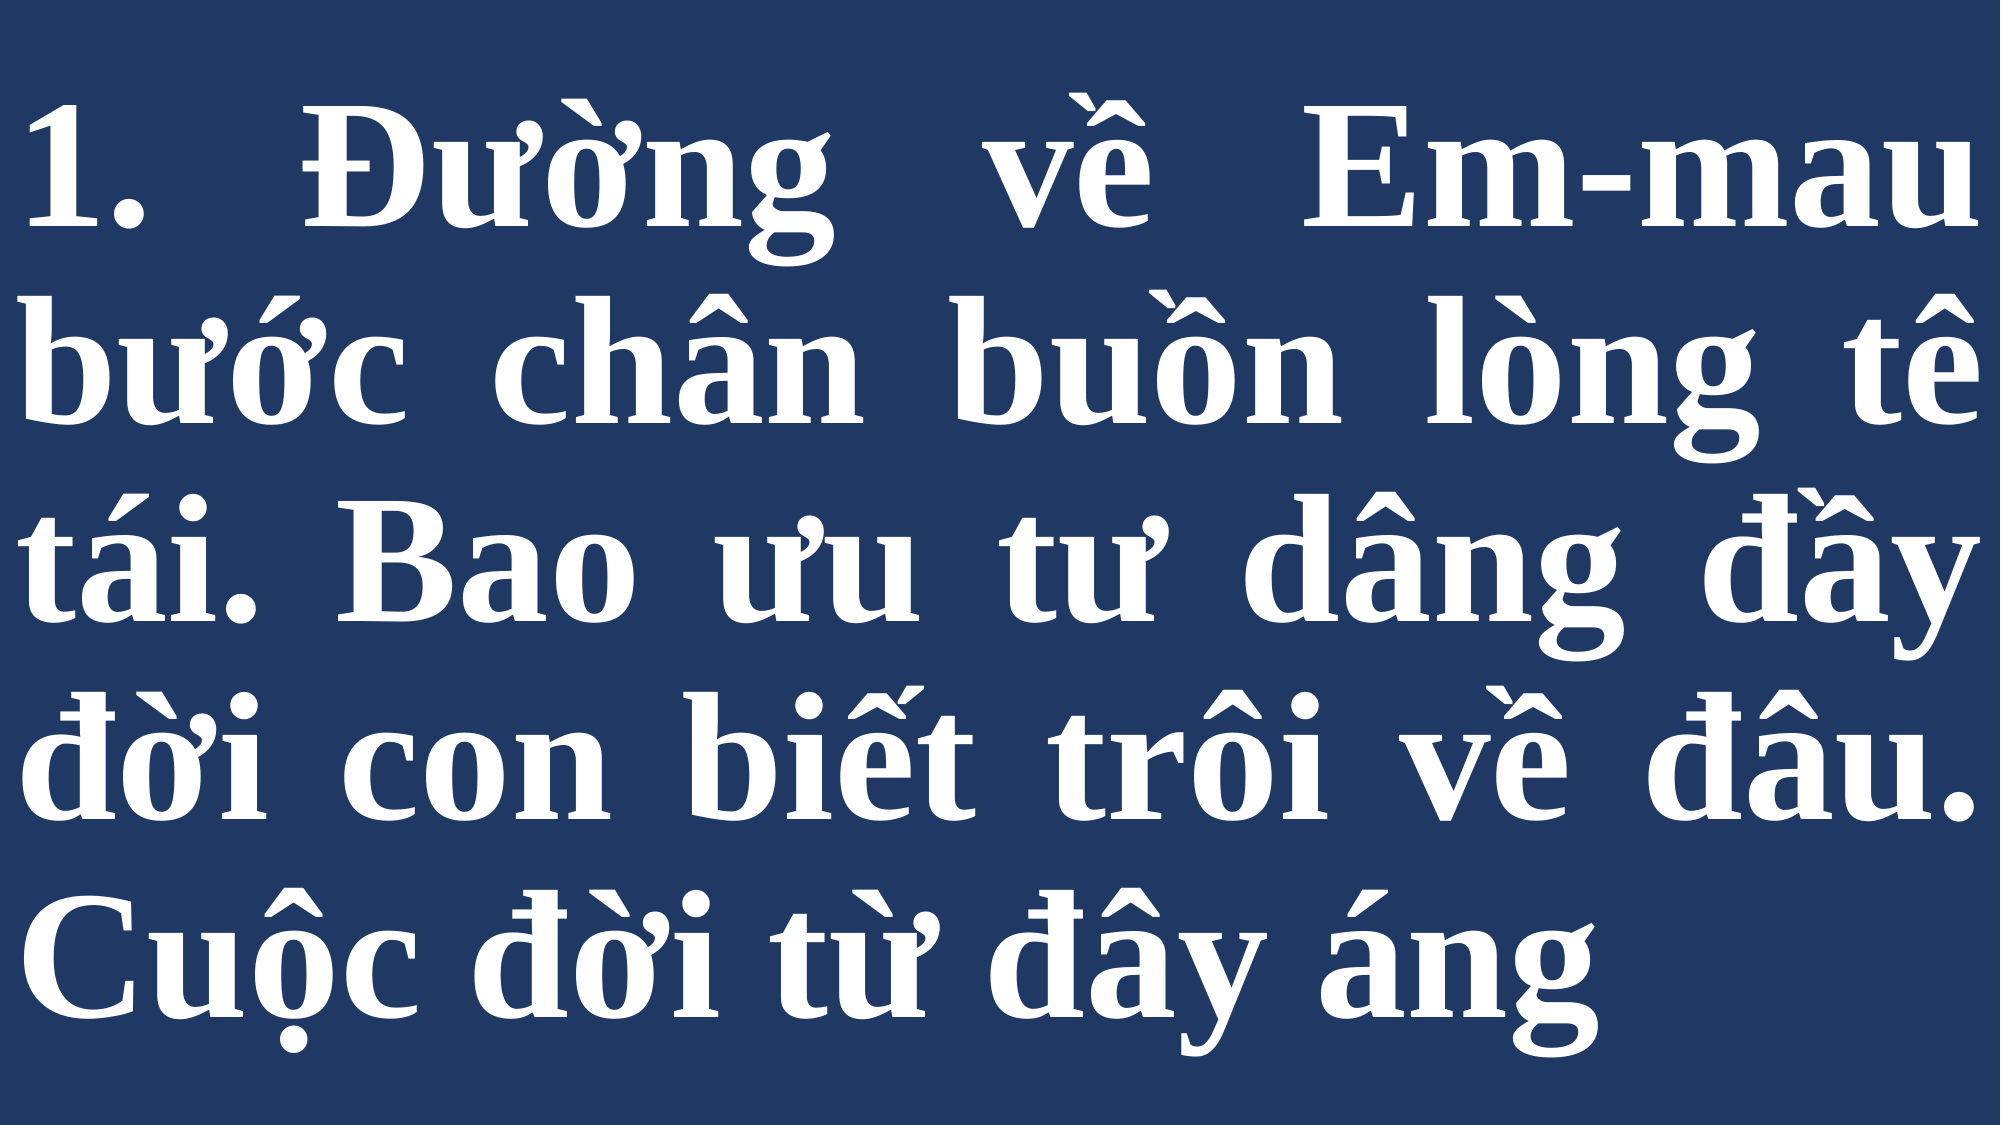

# 1. Đường về Em-mau bước chân buồn lòng tê tái. Bao ưu tư dâng đầy đời con biết trôi về đâu. Cuộc đời từ đây áng